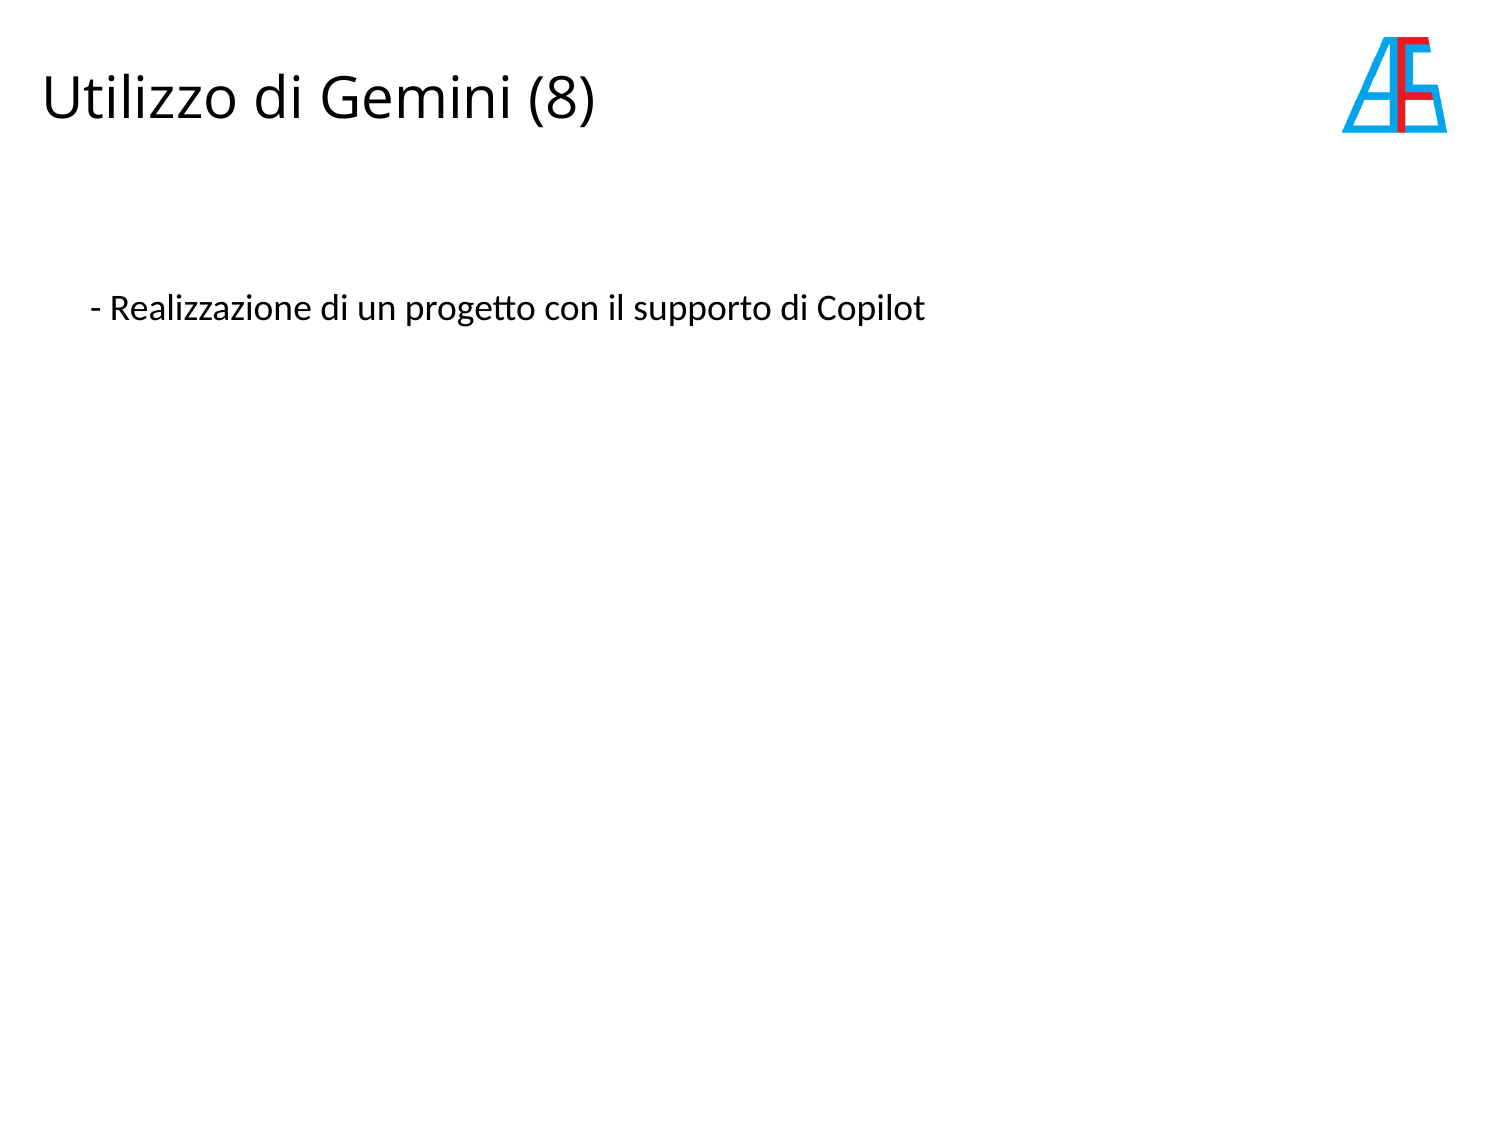

# Utilizzo di Gemini (8)

- Realizzazione di un progetto con il supporto di Copilot